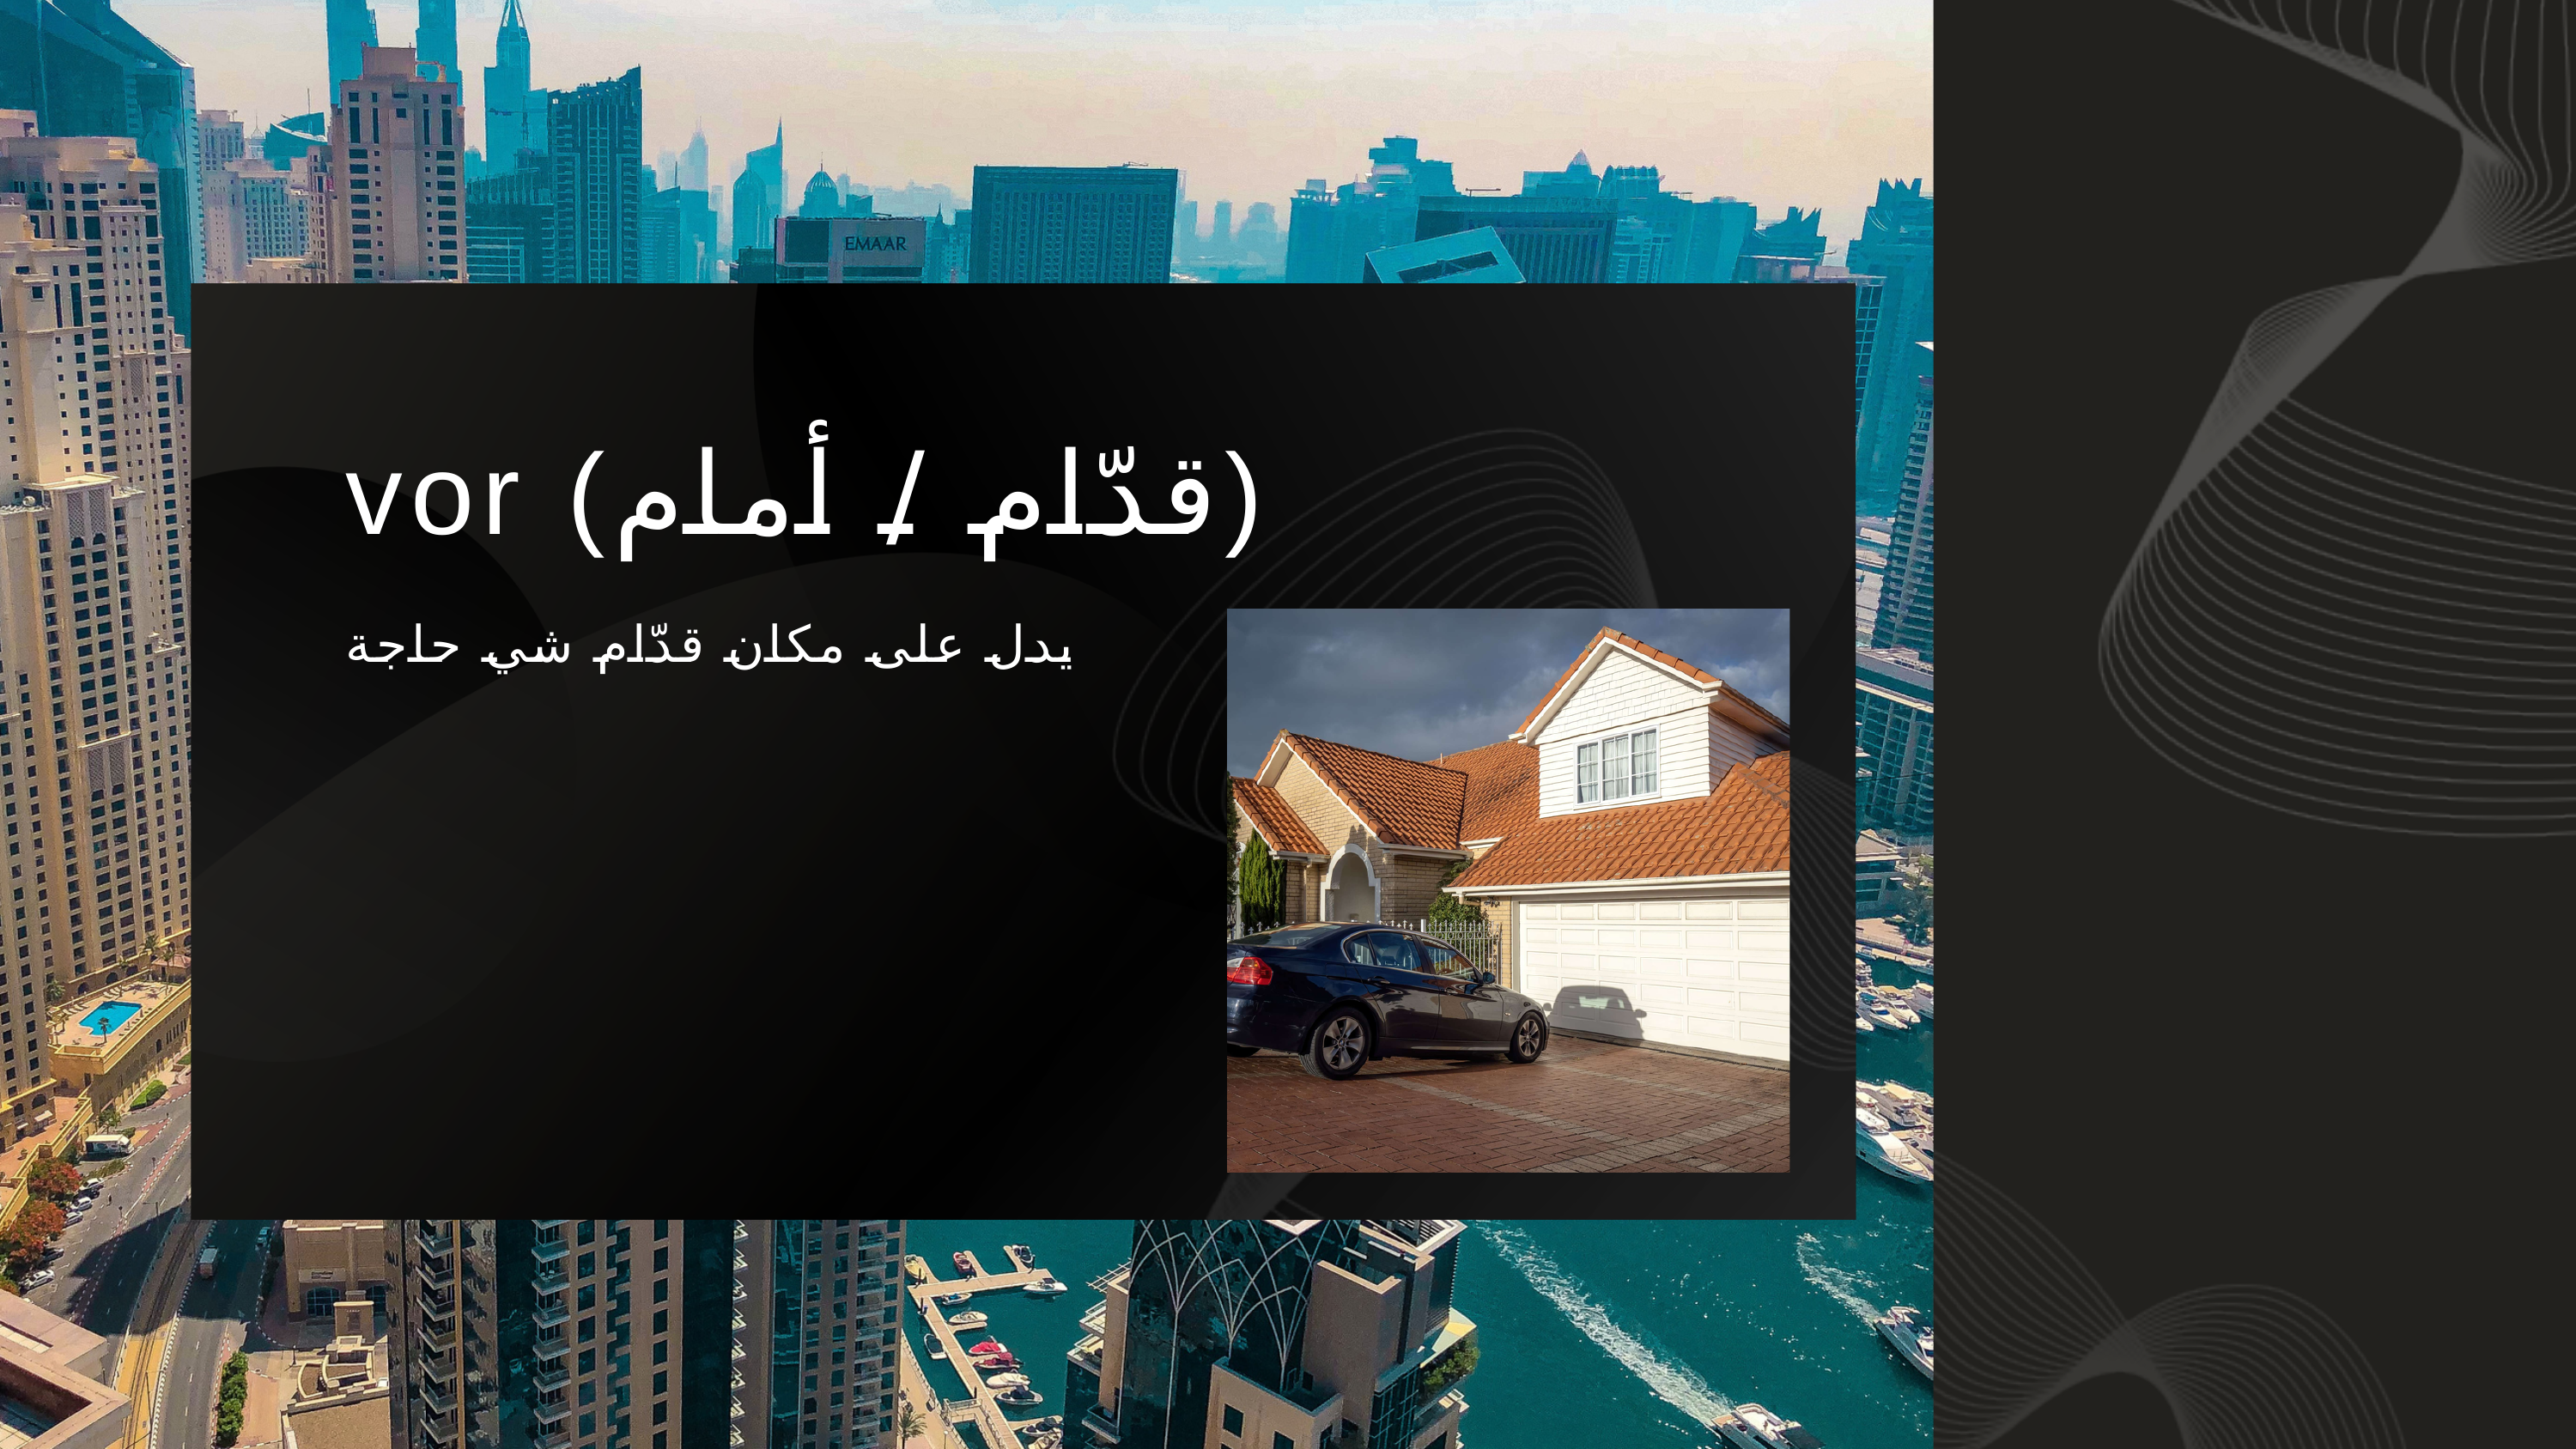

vor (قدّام / أمام)

يدل على مكان قدّام شي حاجة